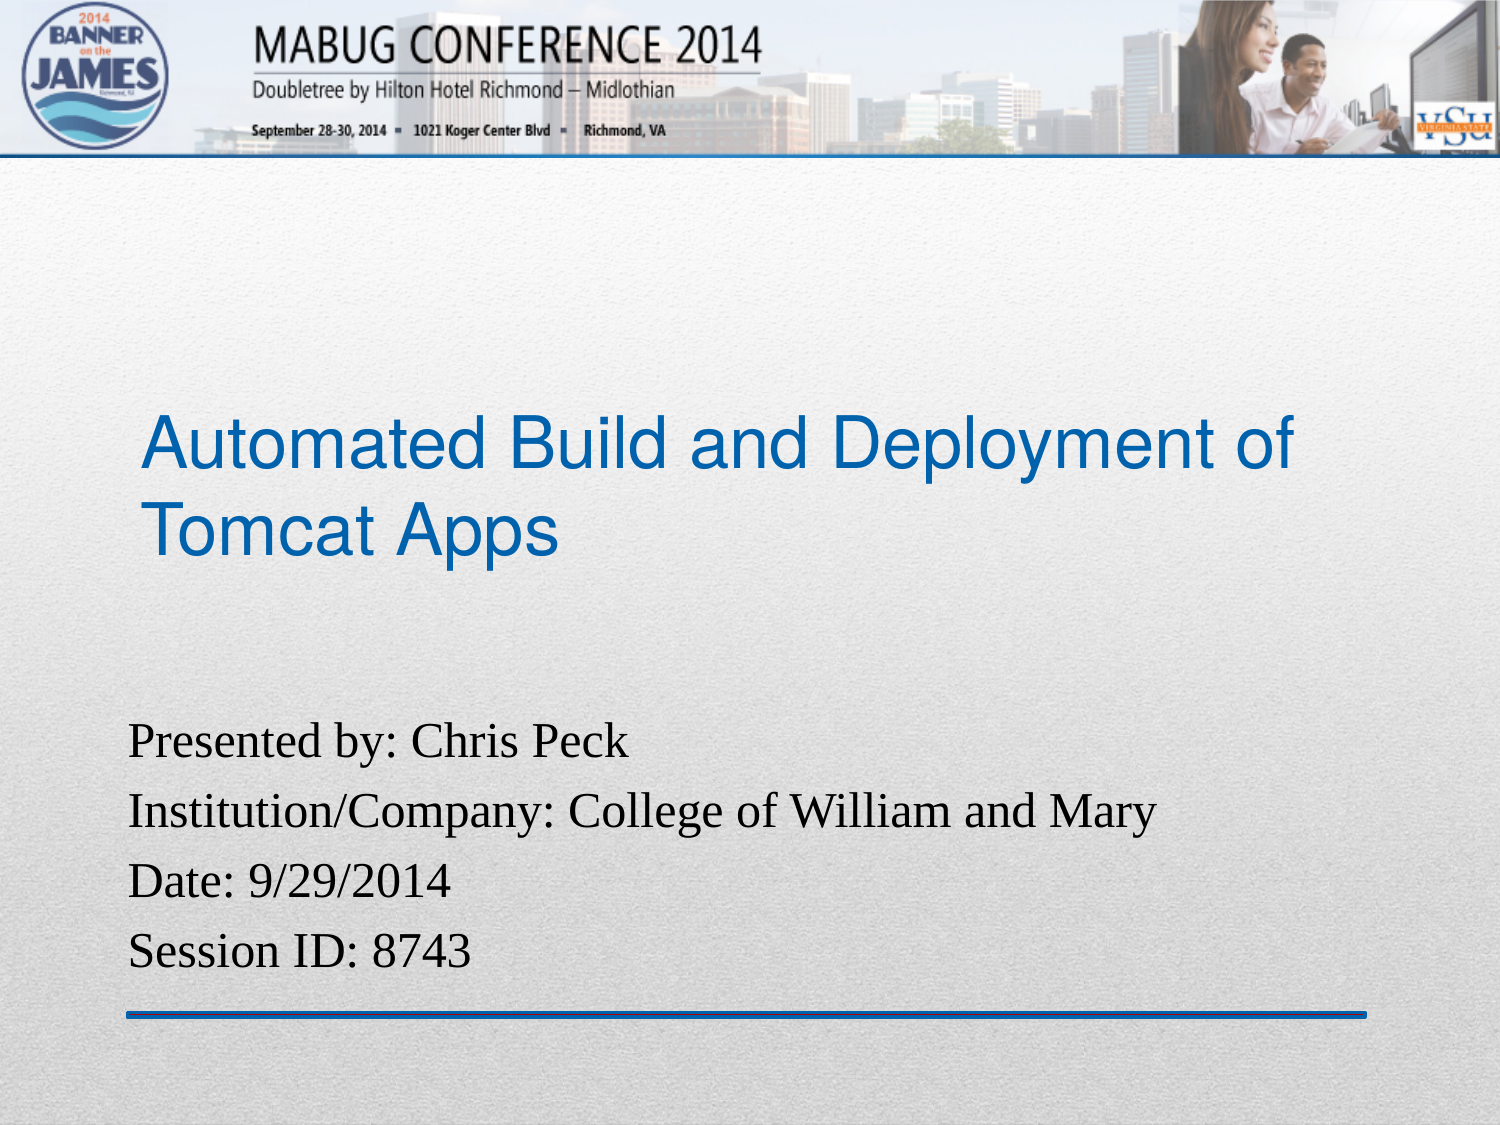

# Automated Build and Deployment of Tomcat Apps
Presented by: Chris Peck
Institution/Company: College of William and Mary
Date: 9/29/2014
Session ID: 8743